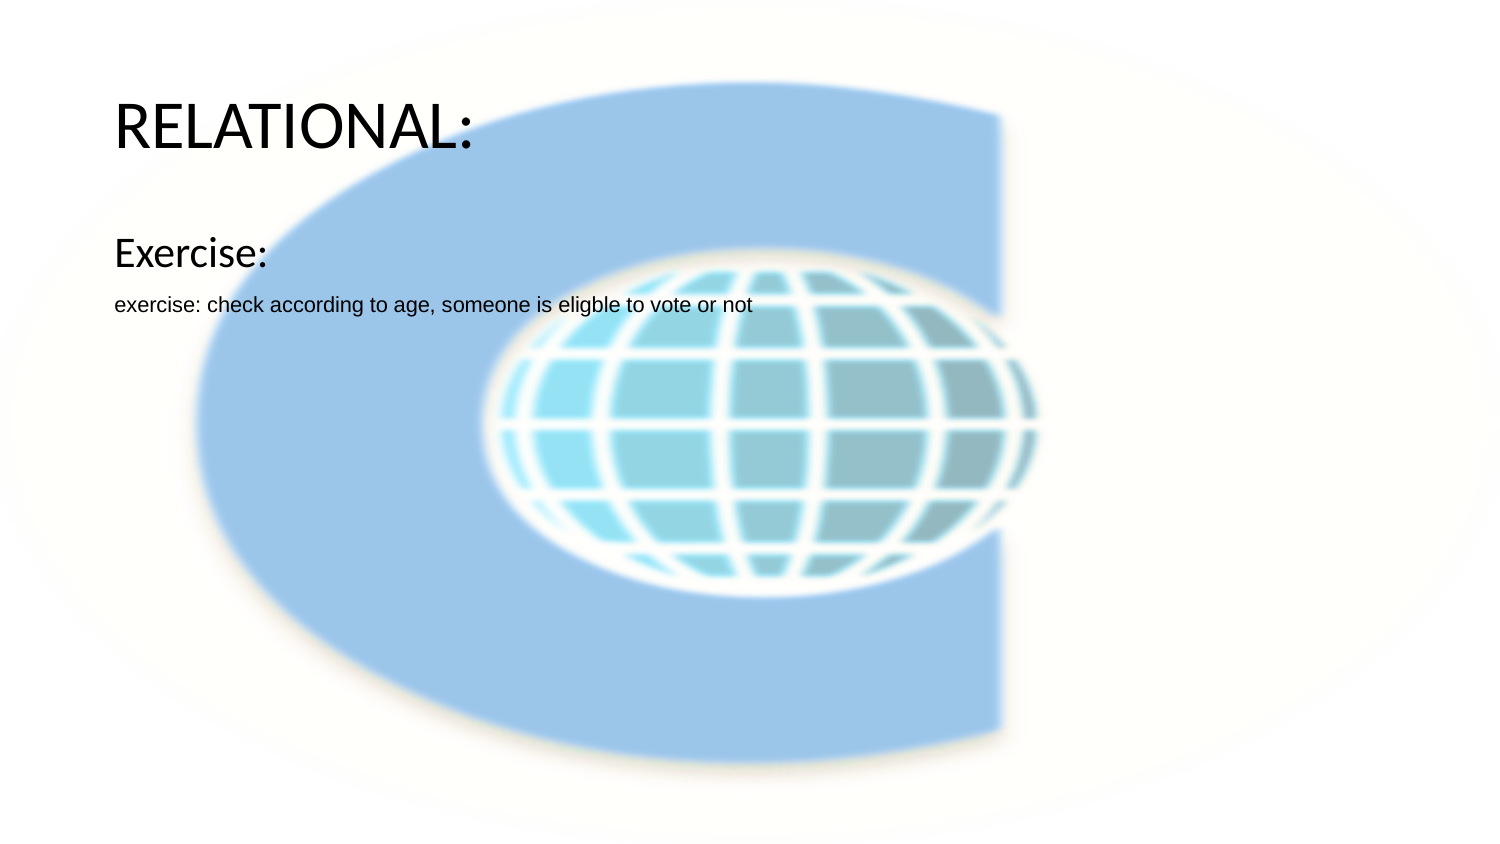

# RELATIONAL:
Exercise:
exercise: check according to age, someone is eligble to vote or not